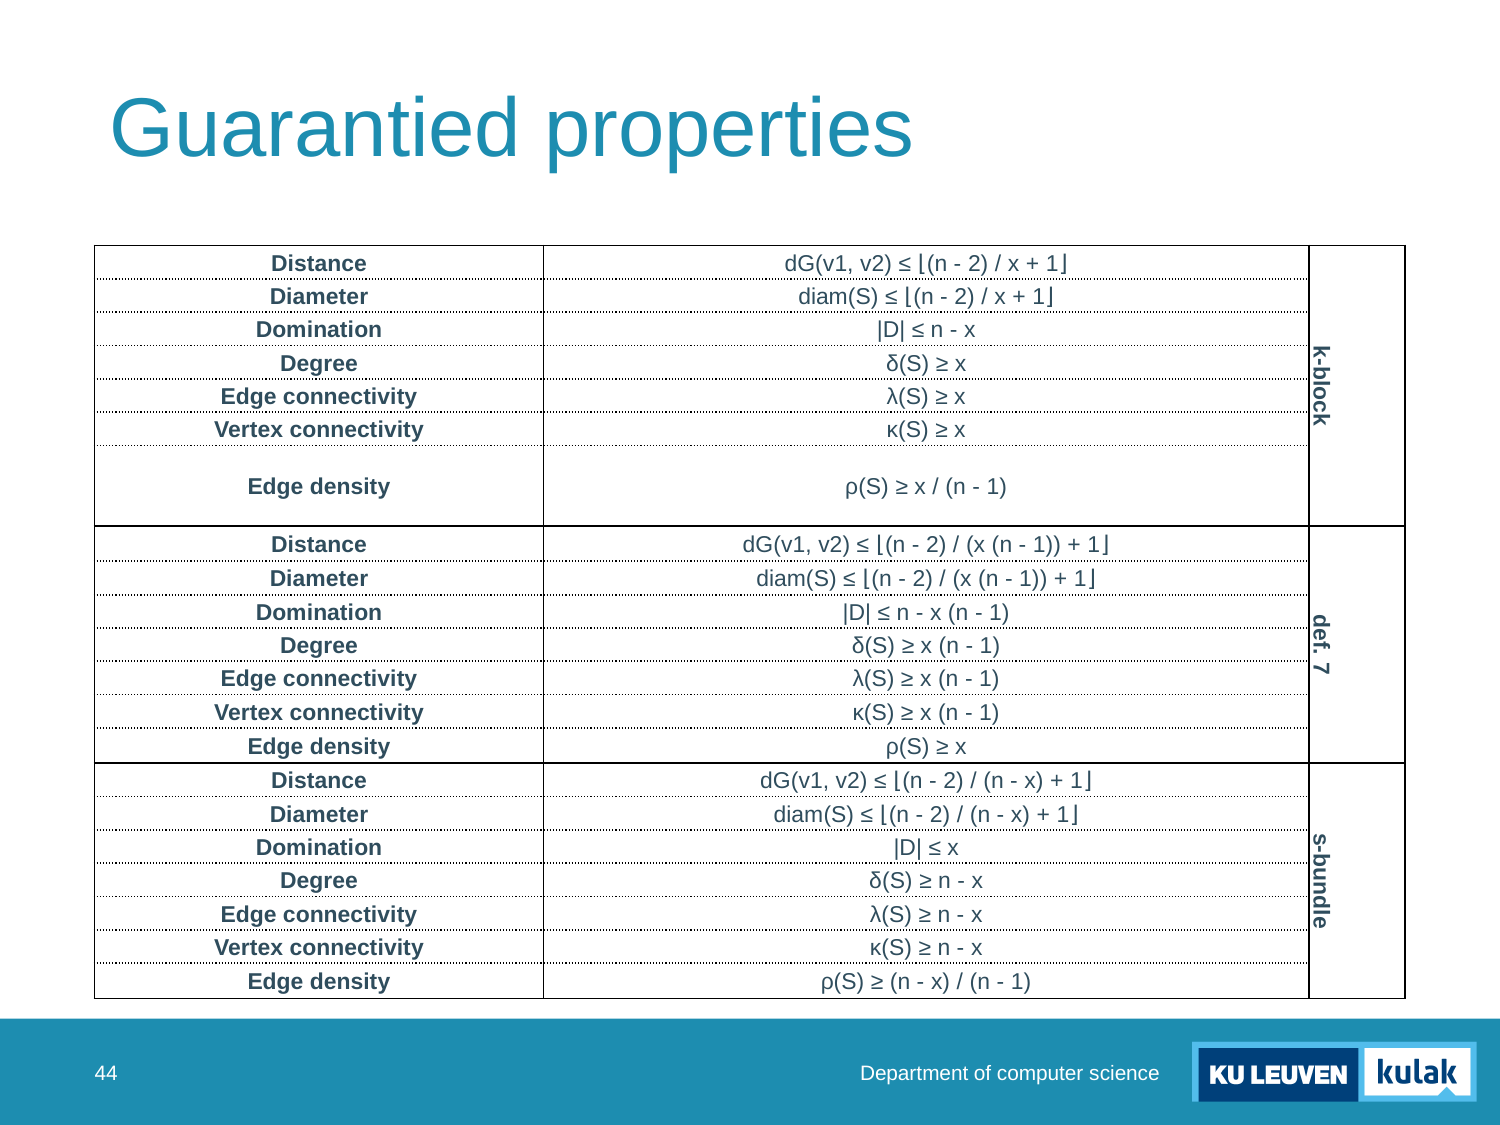

# Guarantied properties
| Distance | dG(v1, v2) ≤ ⌊(n - 2) / x + 1⌋ | k-block |
| --- | --- | --- |
| Diameter | diam(S) ≤ ⌊(n - 2) / x + 1⌋ |  |
| Domination | |D| ≤ n - x |  |
| Degree | δ(S) ≥ x |  |
| Edge connectivity | λ(S) ≥ x |  |
| Vertex connectivity | κ(S) ≥ x |  |
| Edge density | ρ(S) ≥ x / (n - 1) |  |
| Distance | dG(v1, v2) ≤ ⌊(n - 2) / (x (n - 1)) + 1⌋ | def. 7 |
| Diameter | diam(S) ≤ ⌊(n - 2) / (x (n - 1)) + 1⌋ |  |
| Domination | |D| ≤ n - x (n - 1) |  |
| Degree | δ(S) ≥ x (n - 1) |  |
| Edge connectivity | λ(S) ≥ x (n - 1) |  |
| Vertex connectivity | κ(S) ≥ x (n - 1) |  |
| Edge density | ρ(S) ≥ x |  |
| Distance | dG(v1, v2) ≤ ⌊(n - 2) / (n - x) + 1⌋ | s-bundle |
| Diameter | diam(S) ≤ ⌊(n - 2) / (n - x) + 1⌋ |  |
| Domination | |D| ≤ x |  |
| Degree | δ(S) ≥ n - x |  |
| Edge connectivity | λ(S) ≥ n - x |  |
| Vertex connectivity | κ(S) ≥ n - x |  |
| Edge density | ρ(S) ≥ (n - x) / (n - 1) |  |
Department of computer science
44